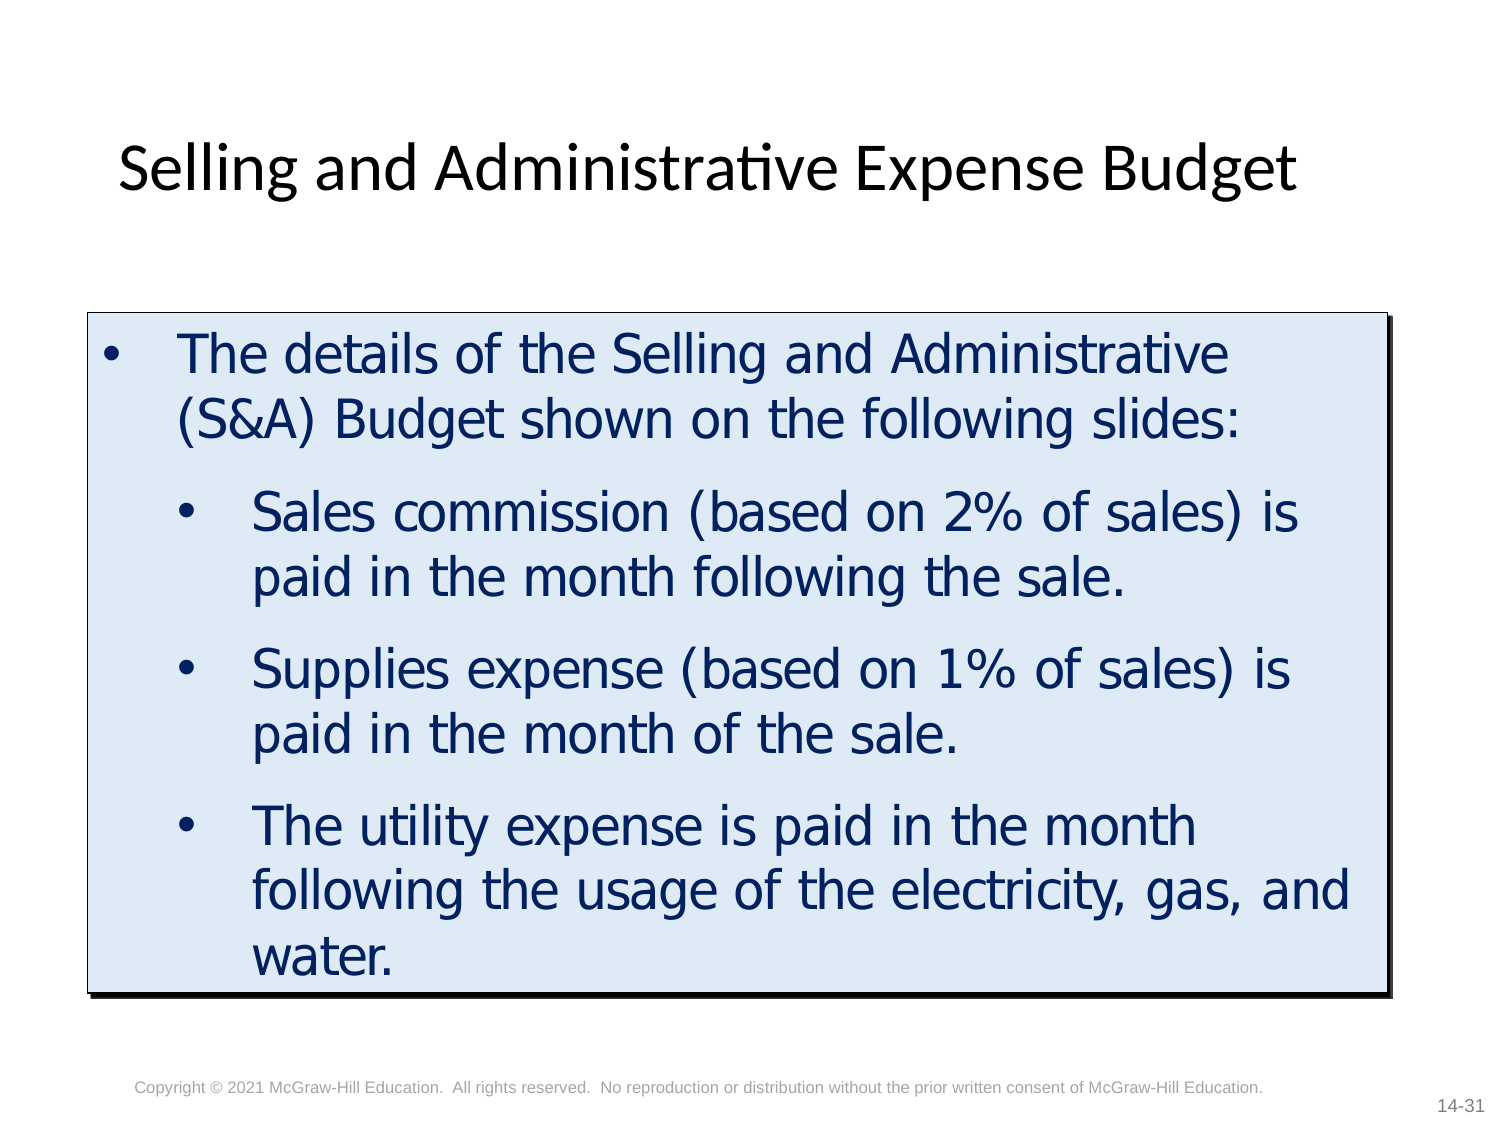

# Selling and Administrative Expense Budget
The details of the Selling and Administrative (S&A) Budget shown on the following slides:
Sales commission (based on 2% of sales) is paid in the month following the sale.
Supplies expense (based on 1% of sales) is paid in the month of the sale.
The utility expense is paid in the month following the usage of the electricity, gas, and water.